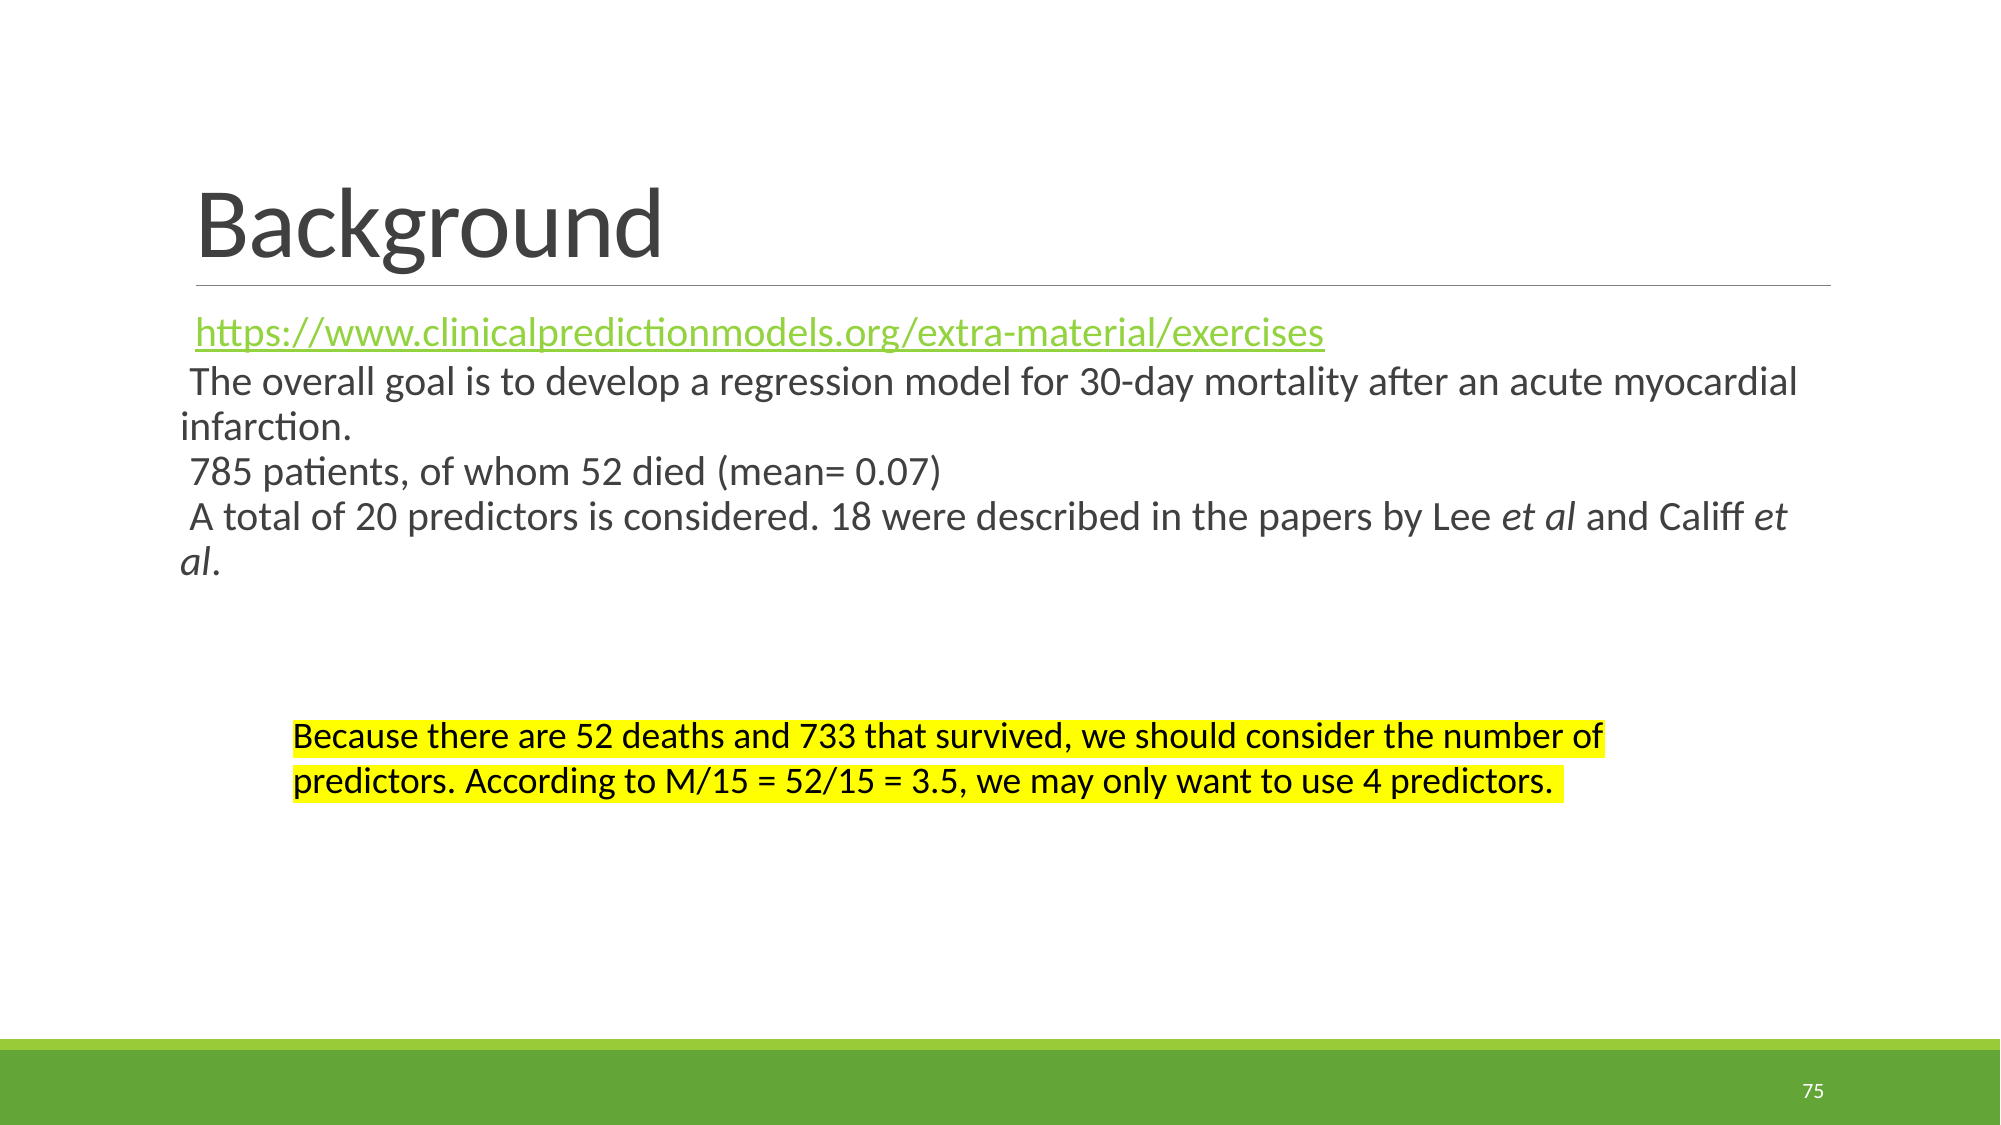

# Background
https://www.clinicalpredictionmodels.org/extra-material/exercises
The overall goal is to develop a regression model for 30-day mortality after an acute myocardial infarction.
785 patients, of whom 52 died (mean= 0.07)
A total of 20 predictors is considered. 18 were described in the papers by Lee et al and Califf et al.
Because there are 52 deaths and 733 that survived, we should consider the number of predictors. According to M/15 = 52/15 = 3.5, we may only want to use 4 predictors.
75